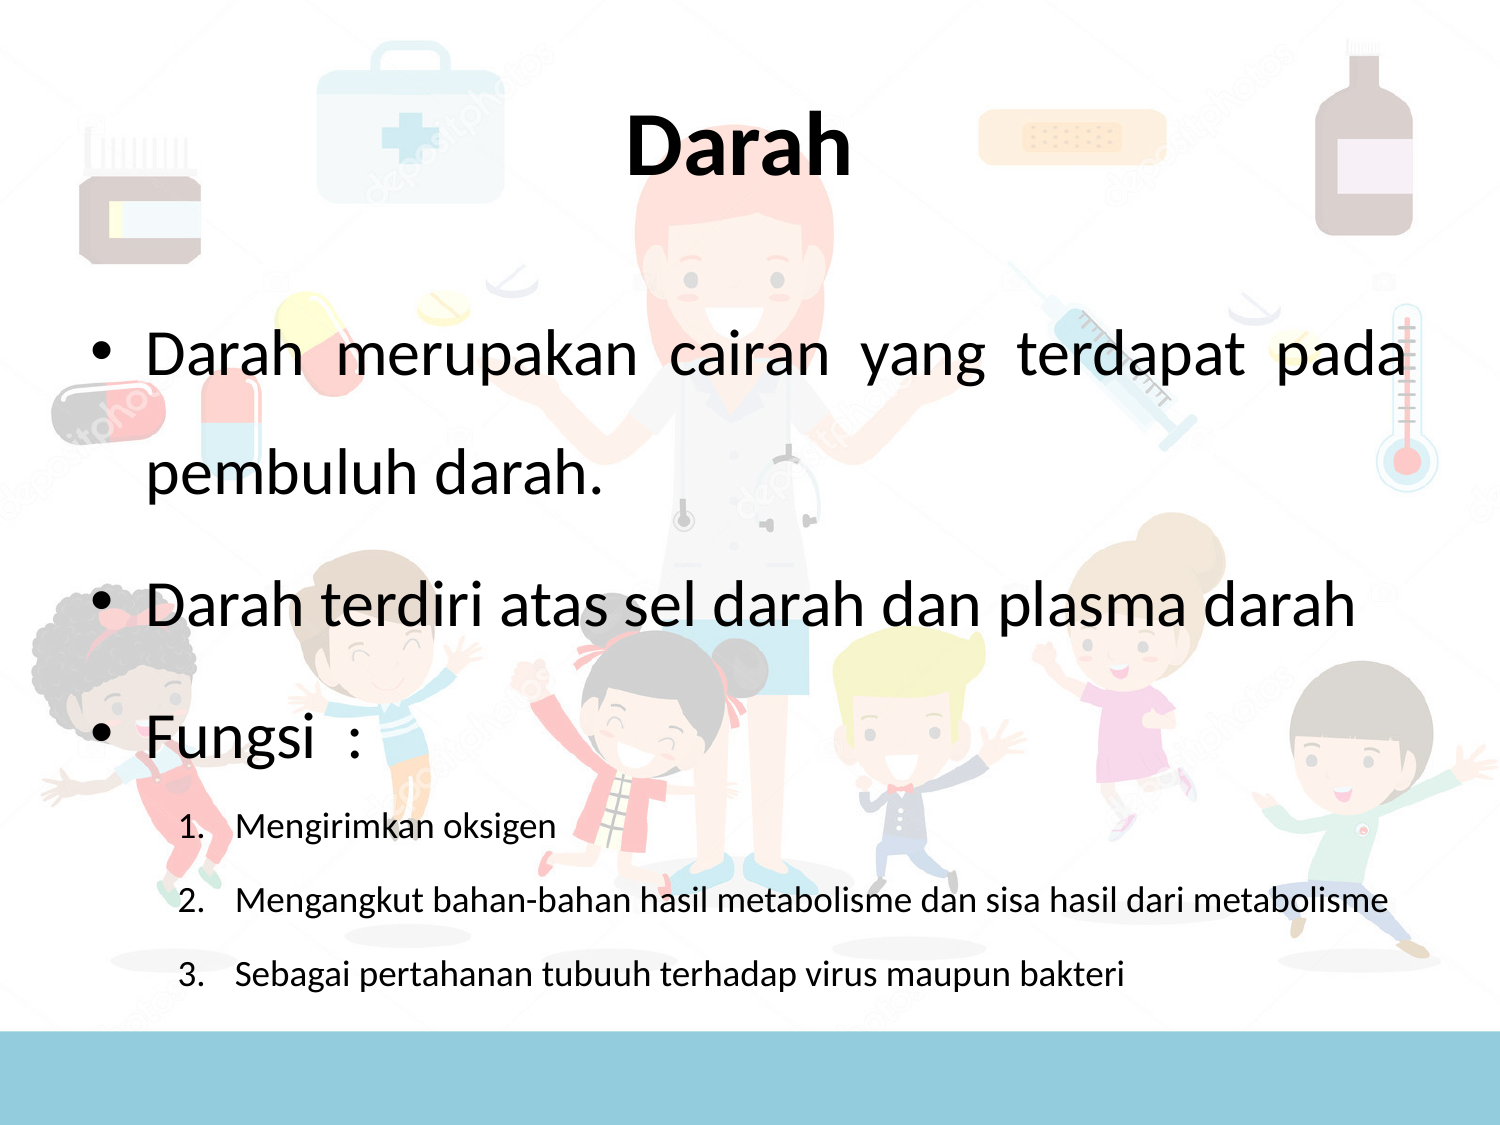

# Darah
Darah merupakan cairan yang terdapat pada pembuluh darah.
Darah terdiri atas sel darah dan plasma darah
Fungsi  :
Mengirimkan oksigen
Mengangkut bahan-bahan hasil metabolisme dan sisa hasil dari metabolisme
Sebagai pertahanan tubuuh terhadap virus maupun bakteri